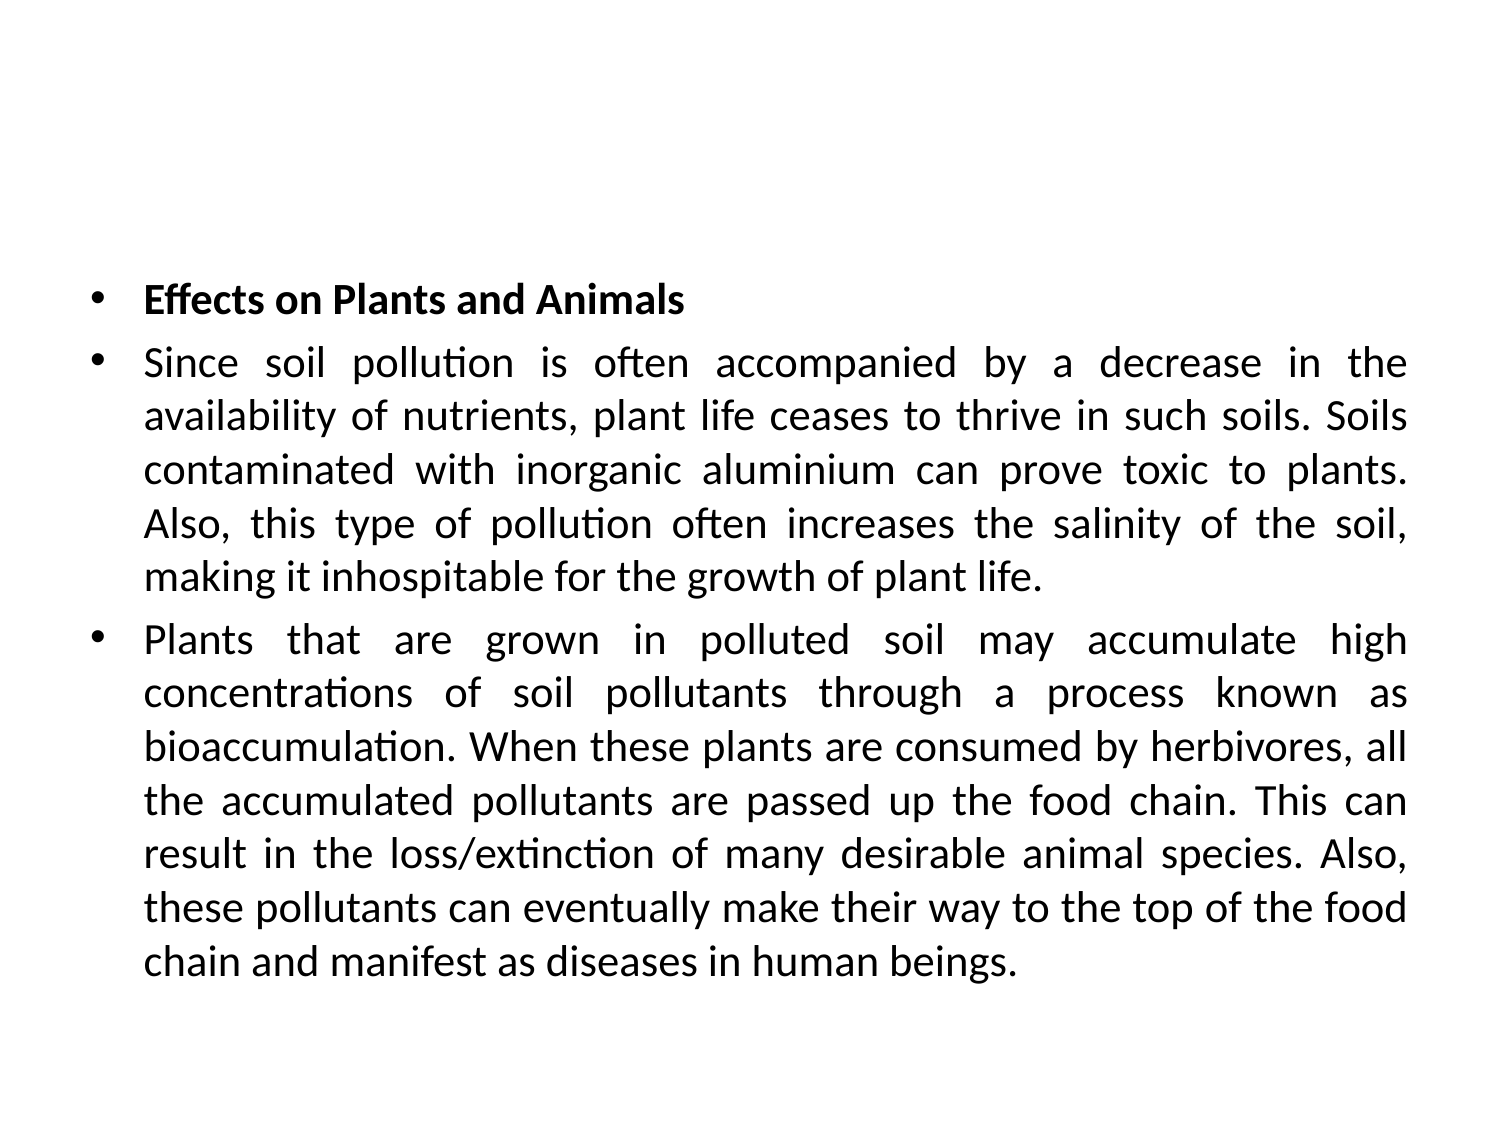

#
Effects on Plants and Animals
Since soil pollution is often accompanied by a decrease in the availability of nutrients, plant life ceases to thrive in such soils. Soils contaminated with inorganic aluminium can prove toxic to plants. Also, this type of pollution often increases the salinity of the soil, making it inhospitable for the growth of plant life.
Plants that are grown in polluted soil may accumulate high concentrations of soil pollutants through a process known as bioaccumulation. When these plants are consumed by herbivores, all the accumulated pollutants are passed up the food chain. This can result in the loss/extinction of many desirable animal species. Also, these pollutants can eventually make their way to the top of the food chain and manifest as diseases in human beings.